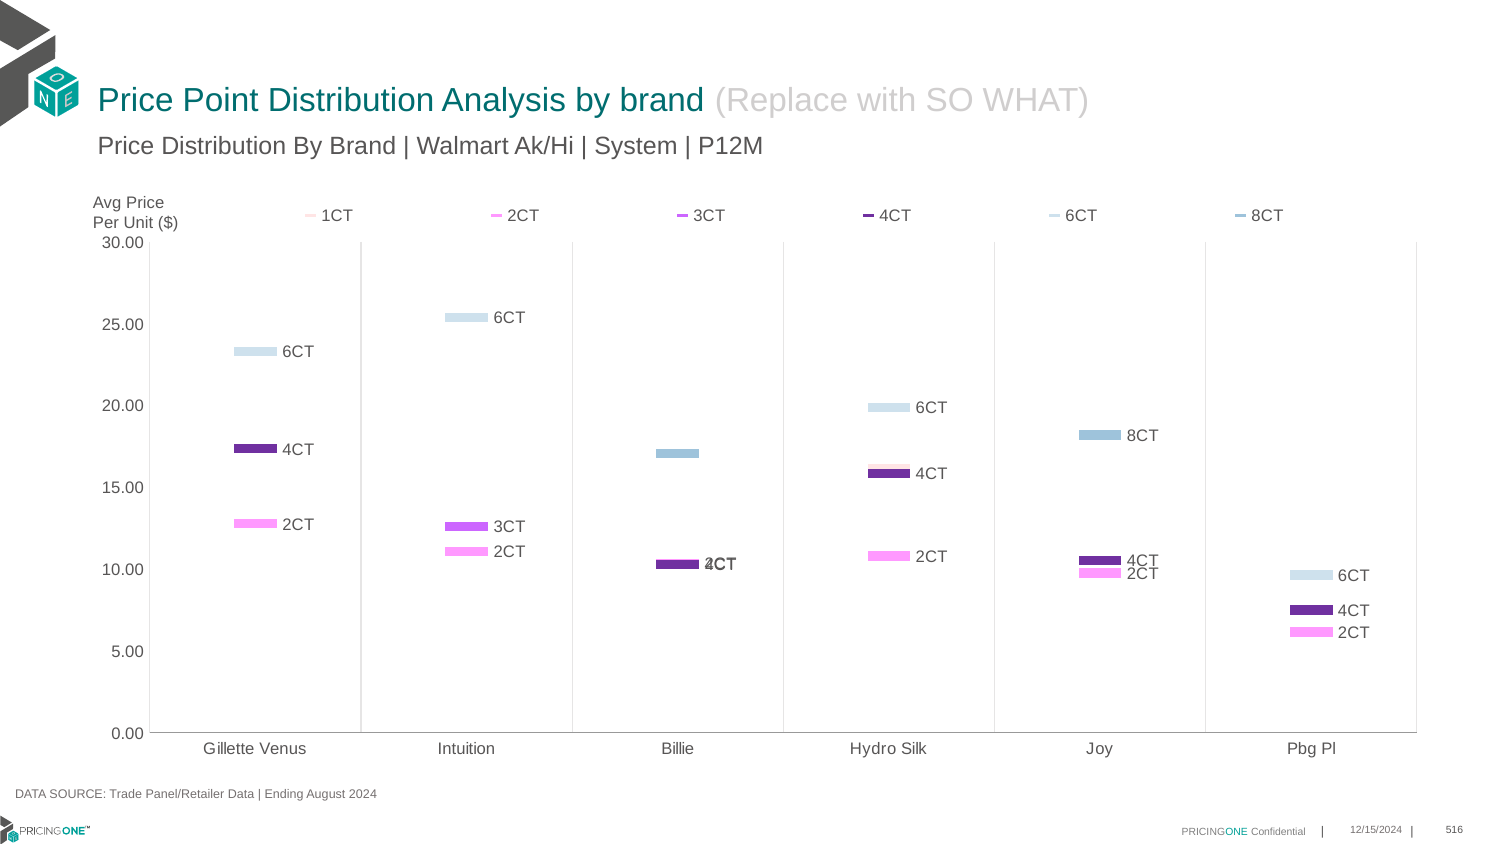

# Price Point Distribution Analysis by brand (Replace with SO WHAT)
Price Distribution By Brand | Walmart Ak/Hi | System | P12M

### Chart

| Category | 1CT | 2CT | 3CT | 4CT | 6CT | 8CT |
|---|---|---|---|---|---|---|
| Gillette Venus | None | 12.77544378698225 | None | 17.363504255760848 | 23.304451038575667 | None |
| Intuition | None | 11.081810269799826 | 12.592844974446336 | None | 25.39291217257319 | None |
| Billie | None | 10.357878787878787 | None | 10.291488349976225 | None | 17.080760095011875 |
| Hydro Silk | 16.16229782487451 | 10.794602698650674 | None | 15.85528596187175 | 19.8984375 | None |
| Joy | None | 9.761194029850746 | None | 10.530579181855002 | None | 18.192389006342495 |
| Pbg Pl | None | 6.160621761658031 | None | 7.507905138339921 | 9.644120707596255 | None |
Avg Price
Per Unit ($)
DATA SOURCE: Trade Panel/Retailer Data | Ending August 2024
12/15/2024
516